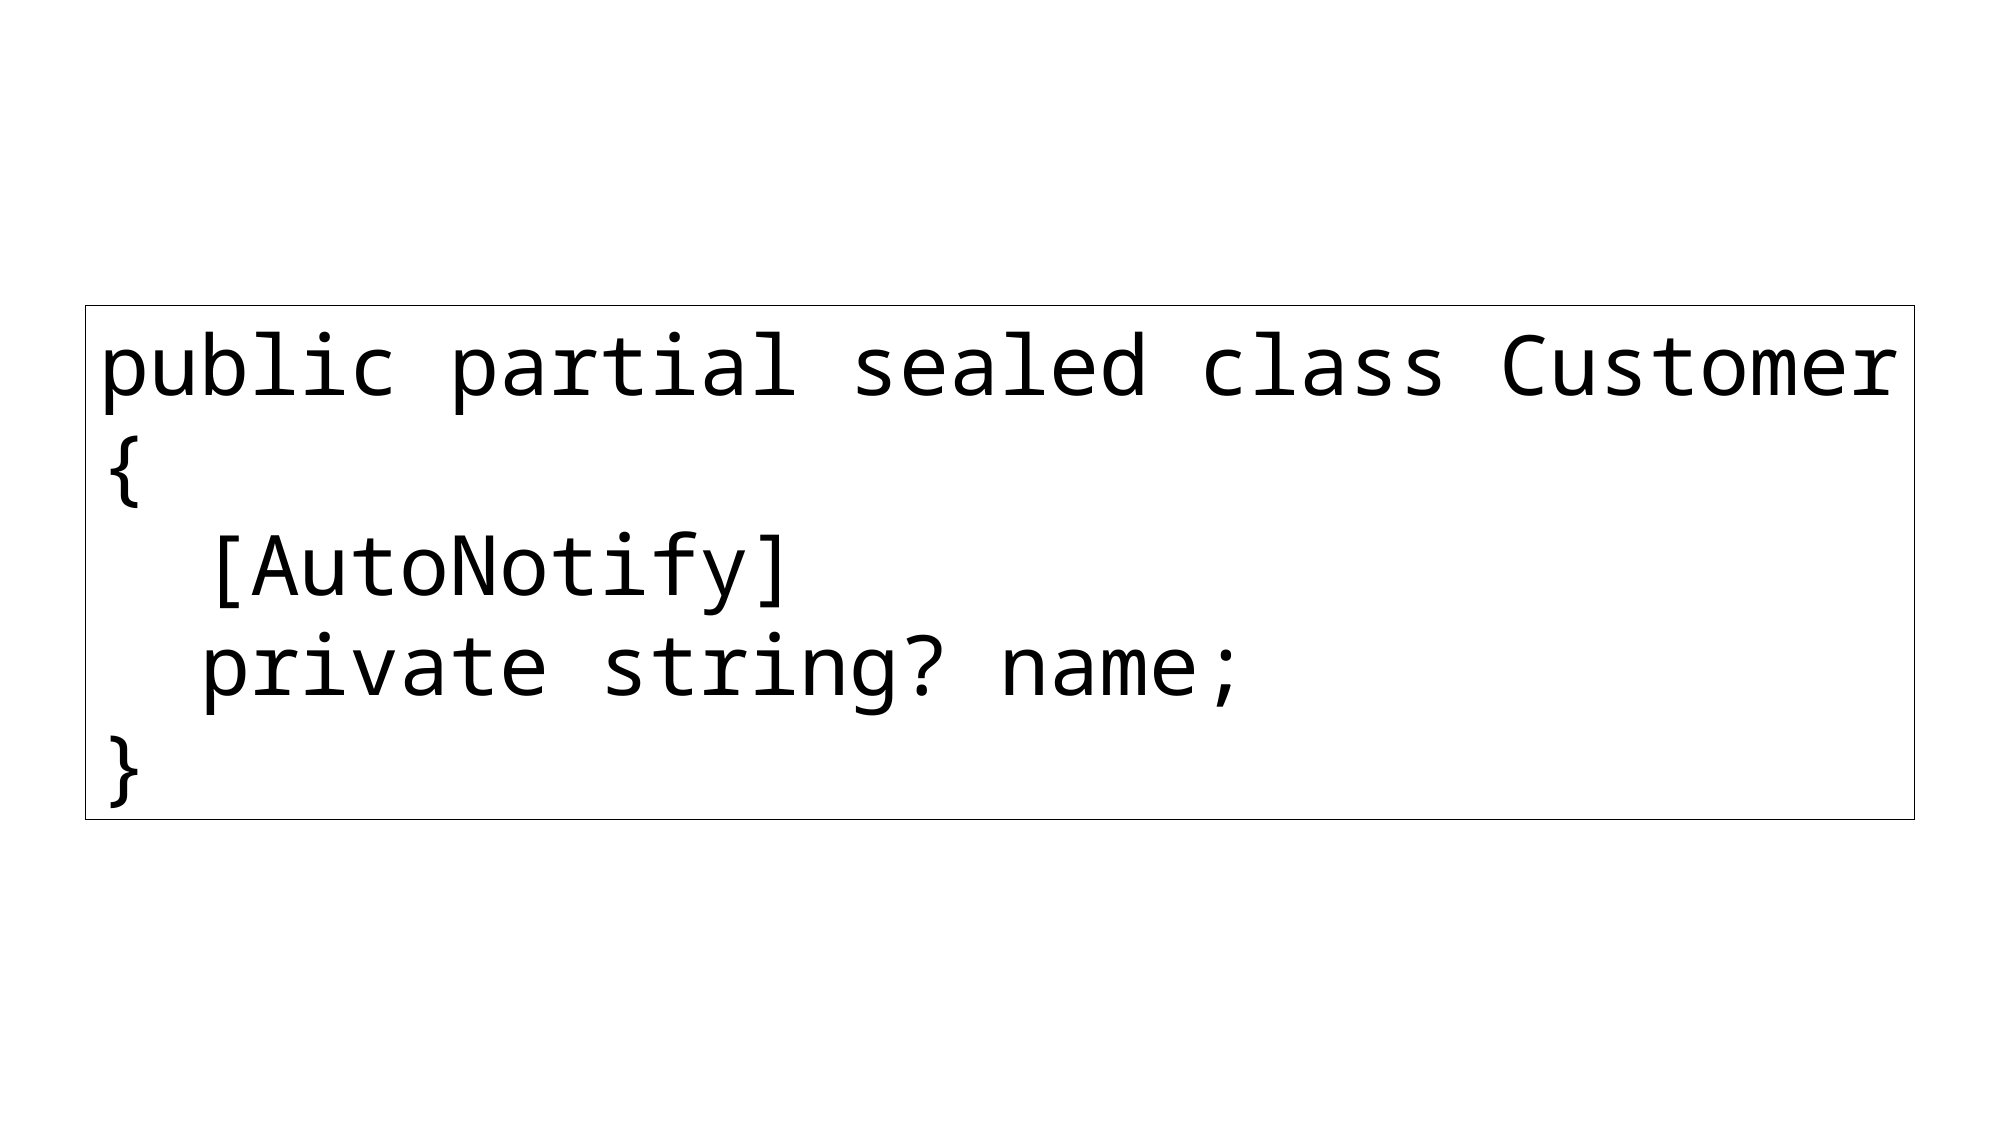

public partial sealed class Customer
{
  [AutoNotify]
  private string? name;
}